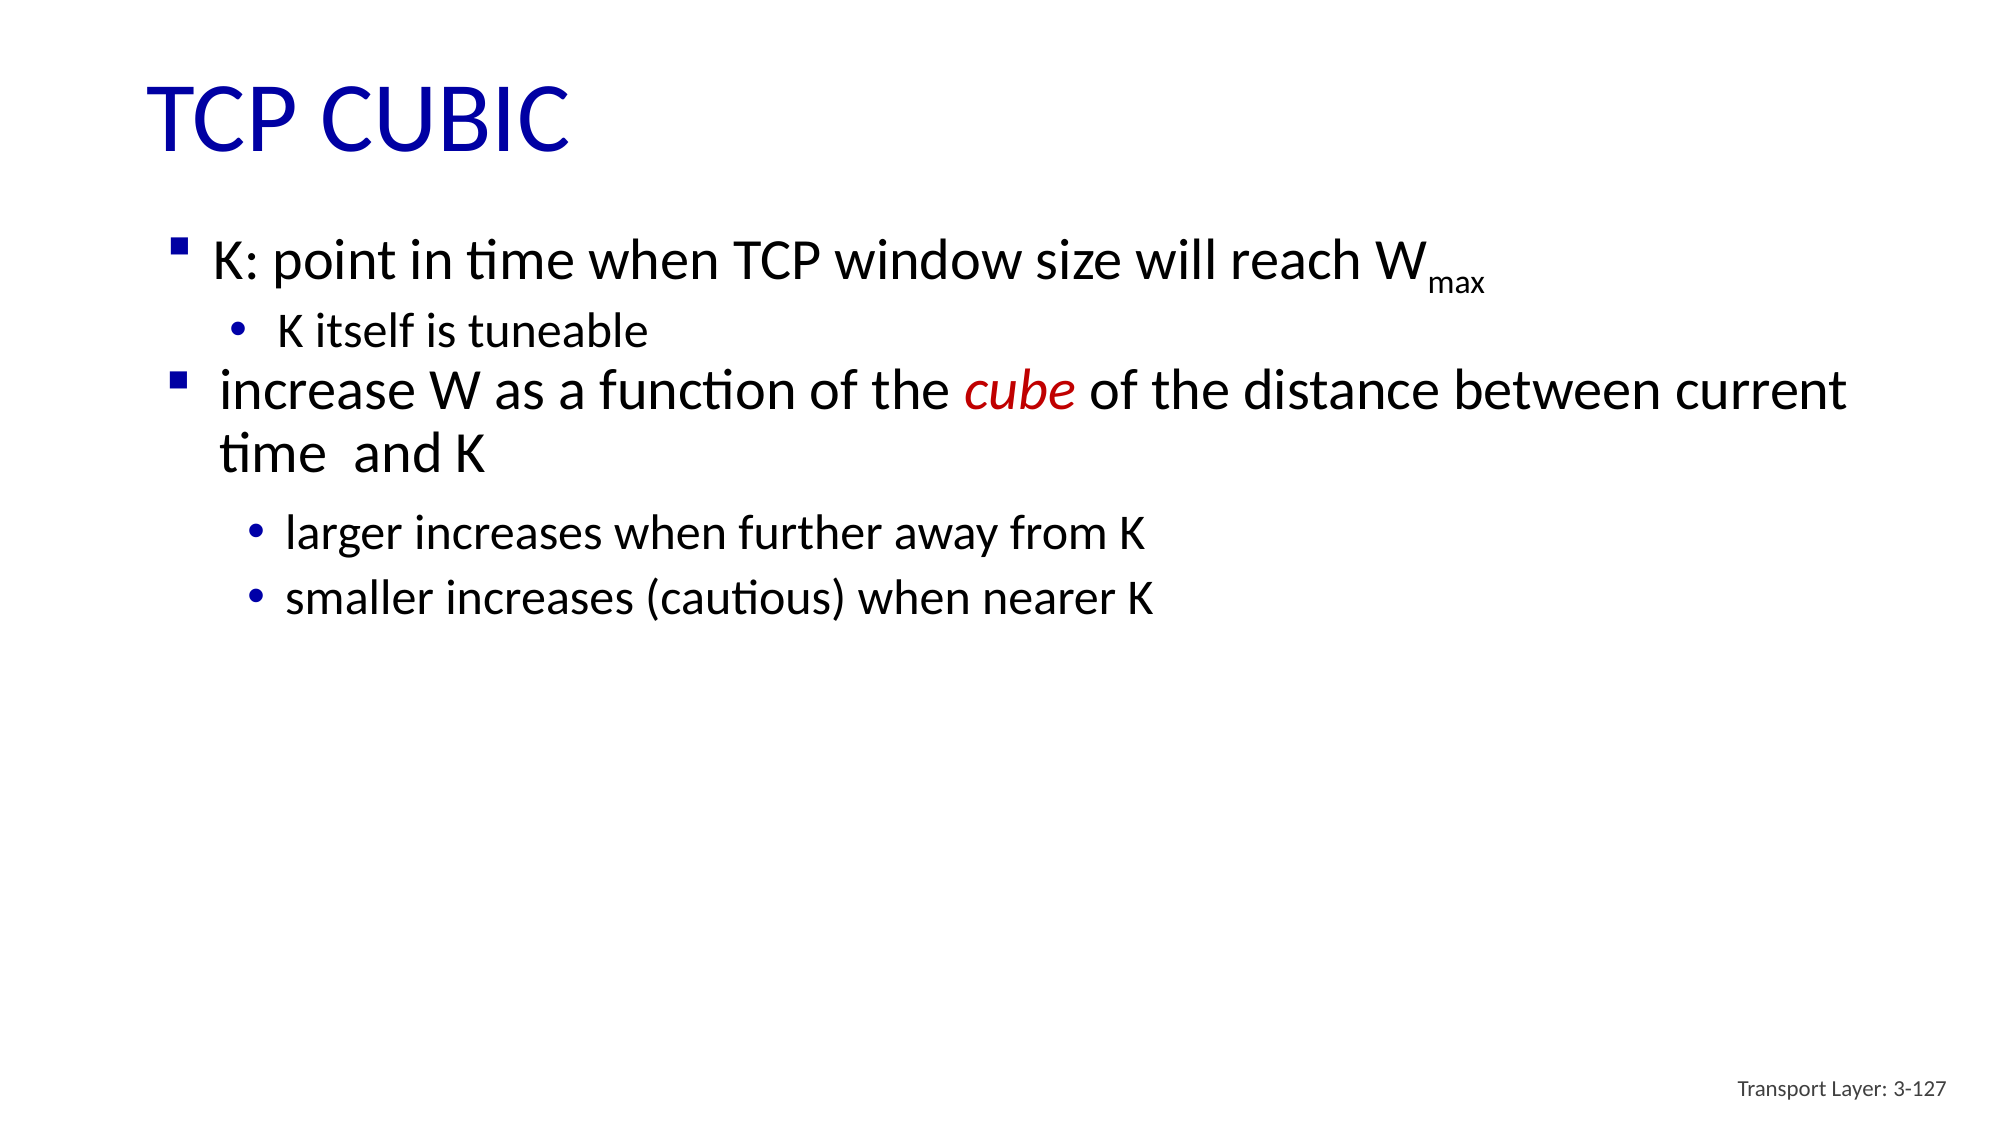

# TCP CUBIC
K: point in time when TCP window size will reach Wmax
K itself is tuneable

increase W as a function of the cube of the distance between current time  and K

larger increases when further away from K
smaller increases (cautious) when nearer K

Transport Layer: 3-127